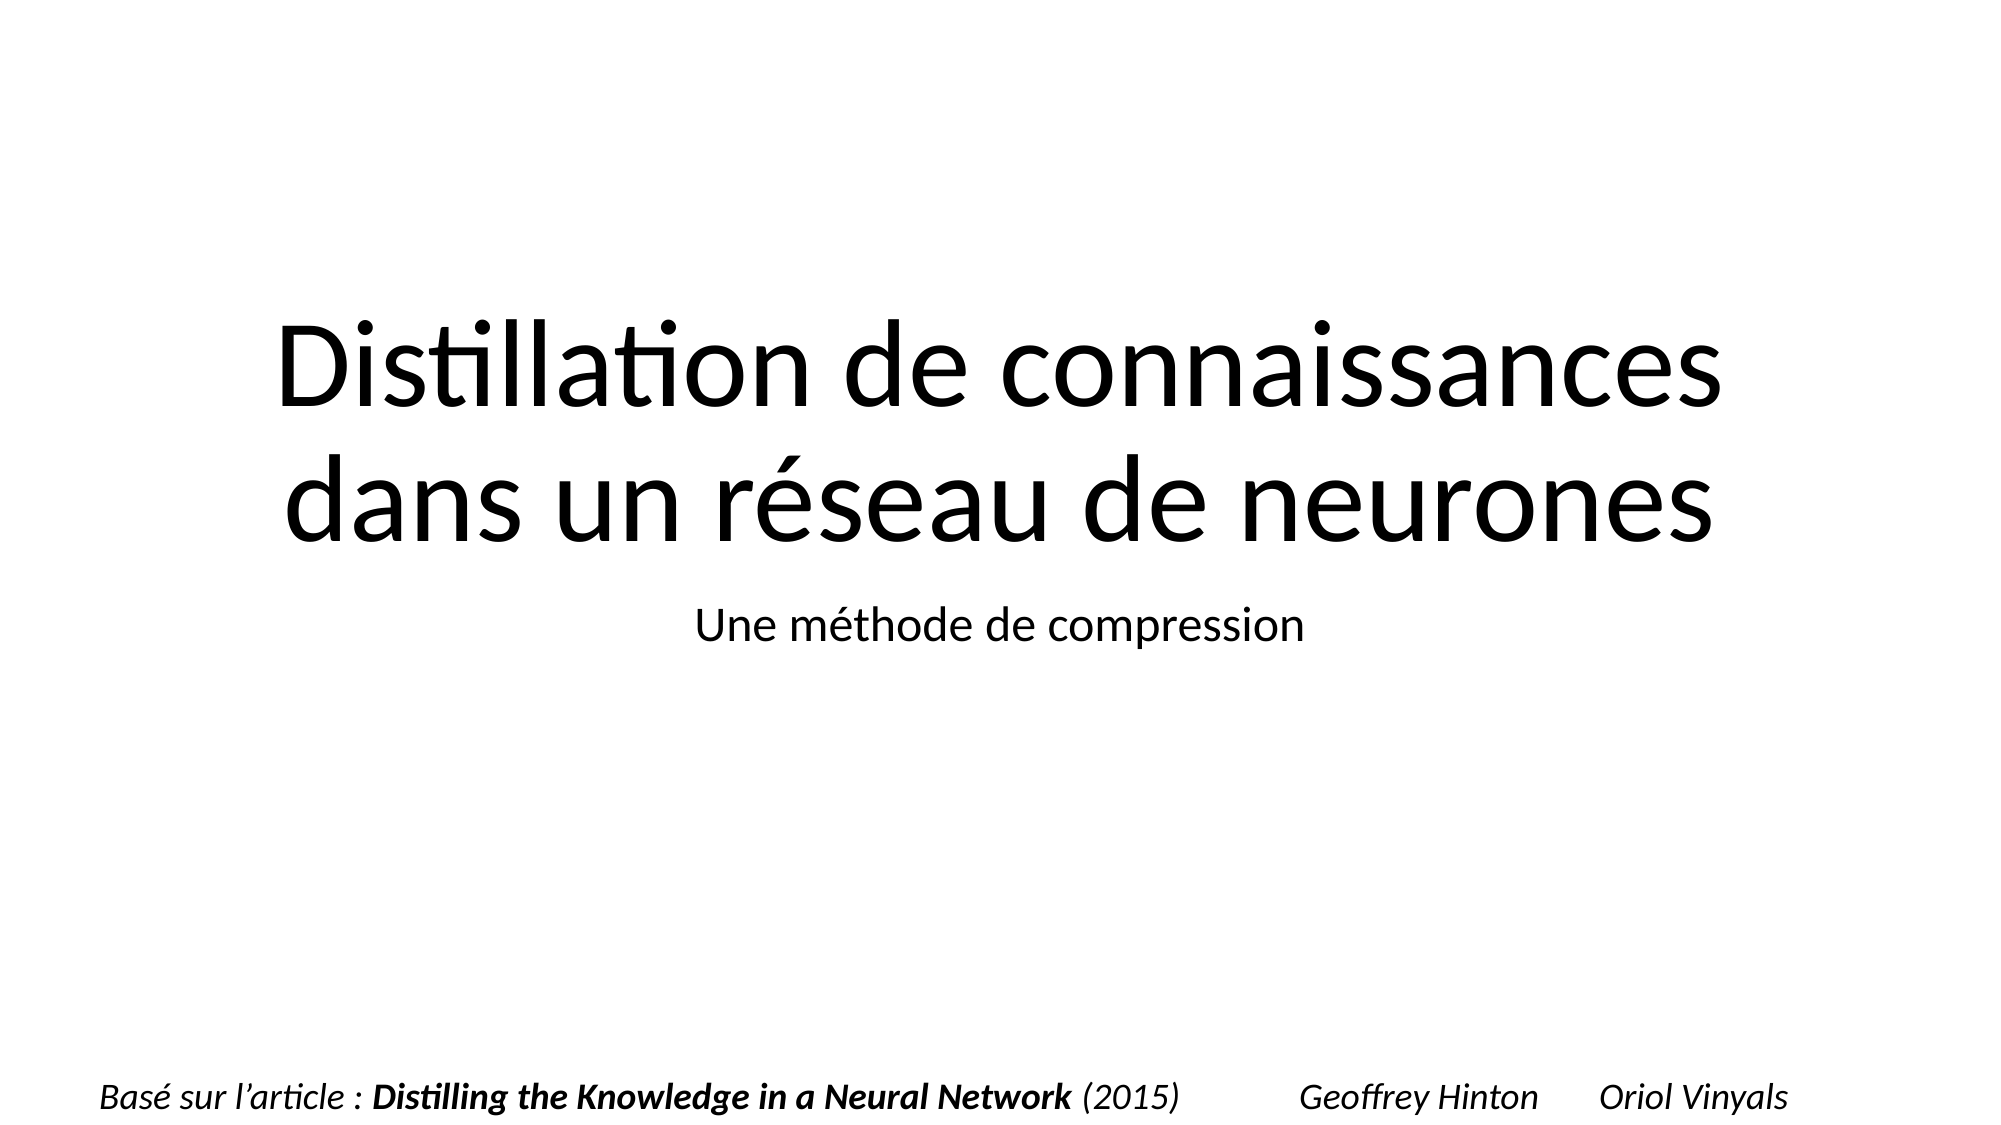

# Distillation de connaissances dans un réseau de neurones
Une méthode de compression
Basé sur l’article : Distilling the Knowledge in a Neural Network (2015)	Geoffrey Hinton	Oriol Vinyals	Jeff Dean